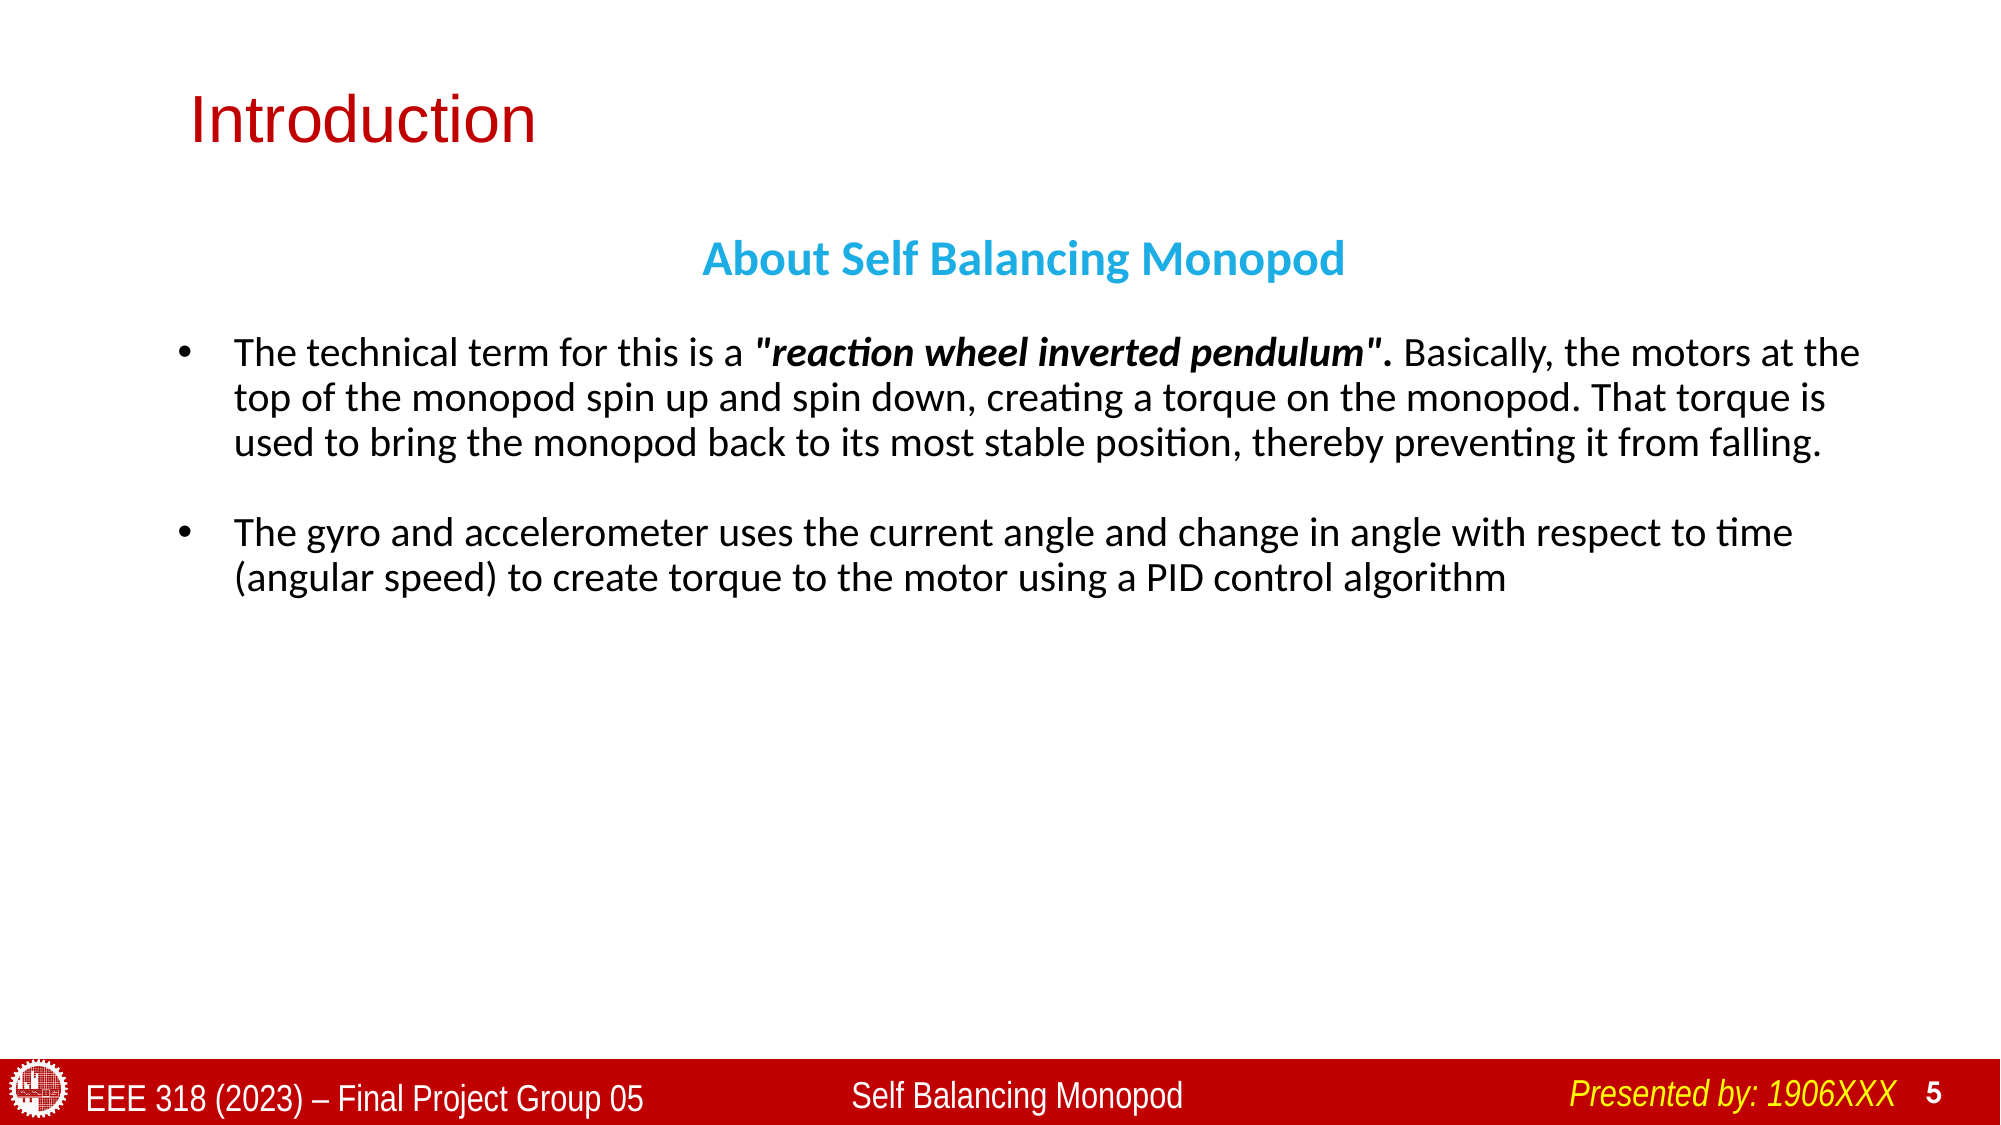

# Introduction

About Self Balancing Monopod

The technical term for this is a "reaction wheel inverted pendulum". Basically, the motors at the top of the monopod spin up and spin down, creating a torque on the monopod. That torque is used to bring the monopod back to its most stable position, thereby preventing it from falling.

The gyro and accelerometer uses the current angle and change in angle with respect to time (angular speed) to create torque to the motor using a PID control algorithm
Presented by: 1906XXX
Self Balancing Monopod
EEE 318 (2023) – Final Project Group 05
5